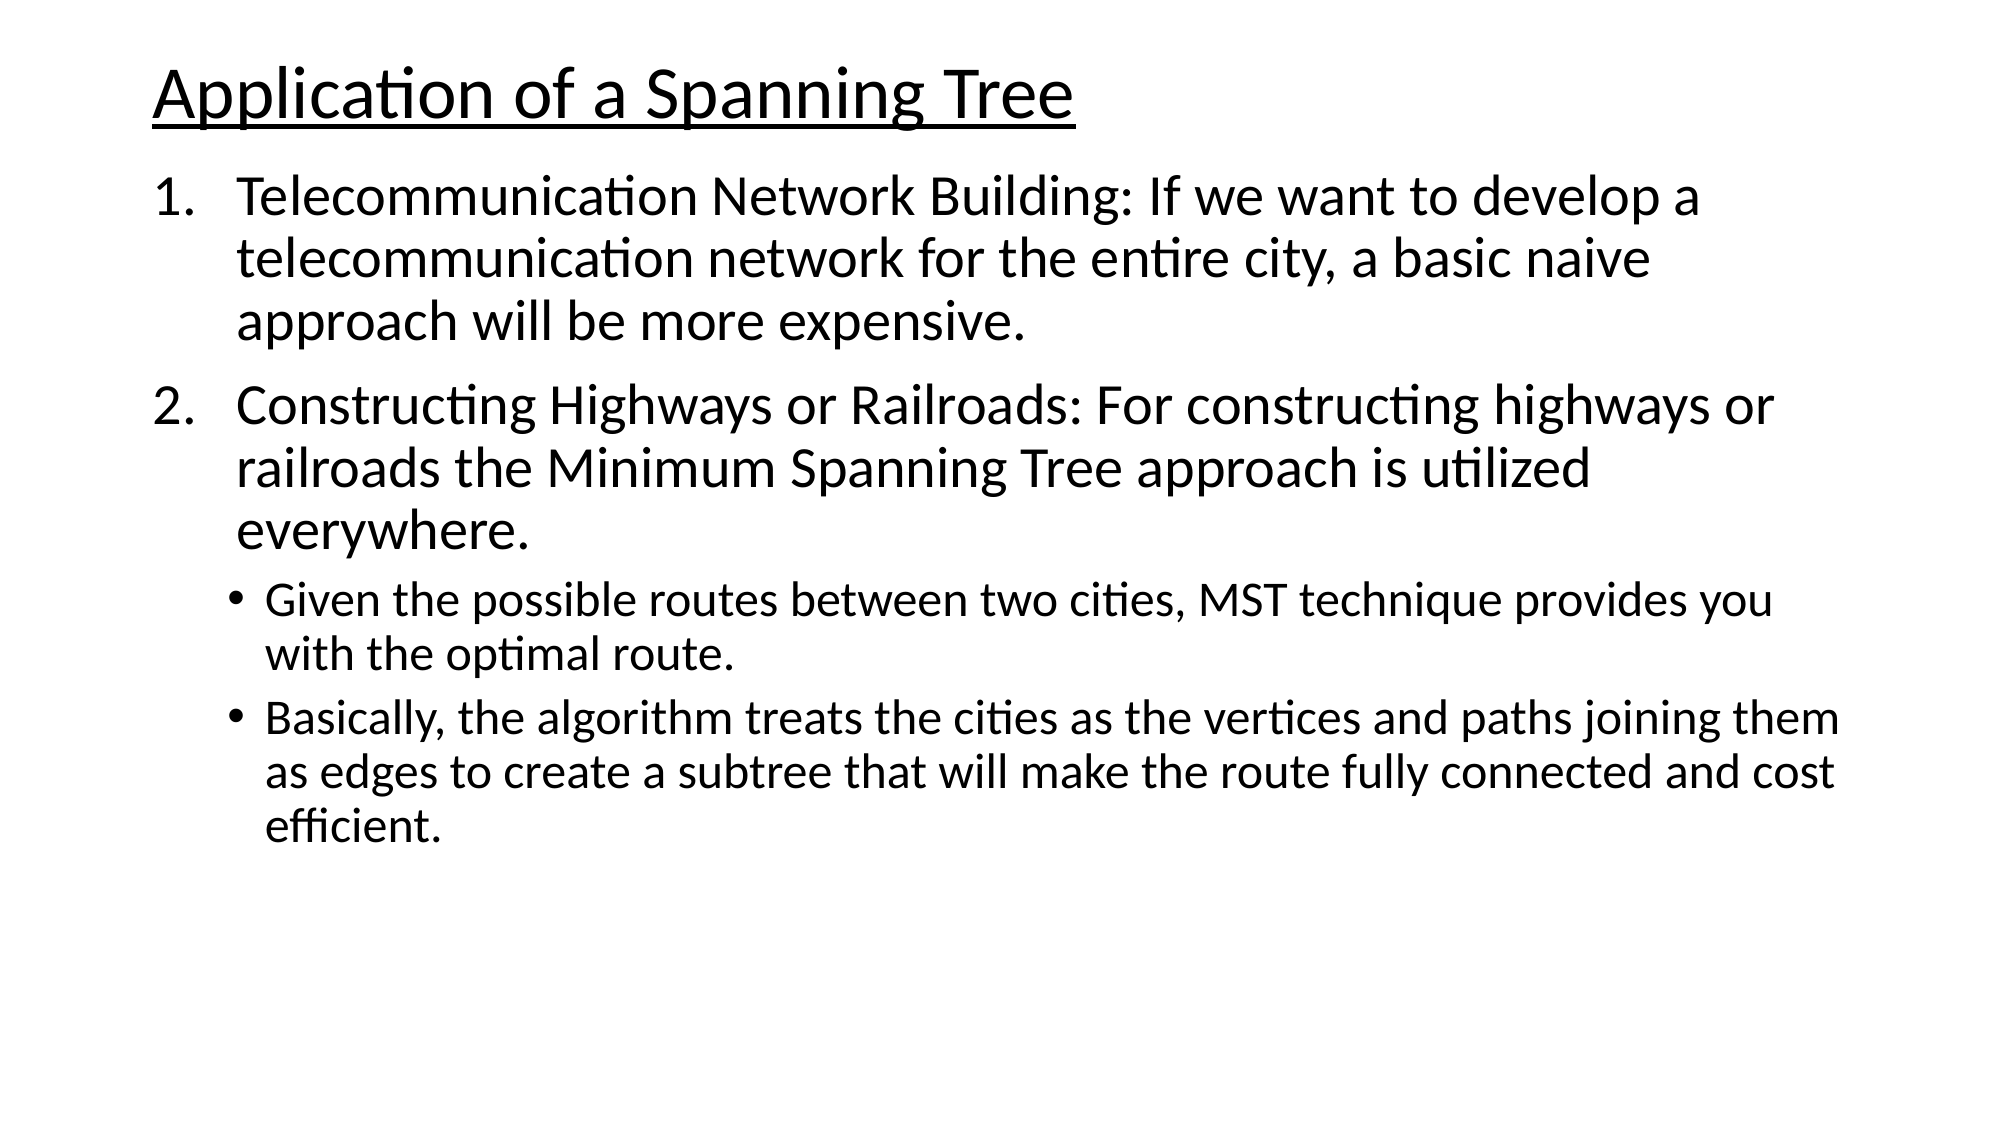

# Application of a Spanning Tree
Telecommunication Network Building: If we want to develop a telecommunication network for the entire city, a basic naive approach will be more expensive.
Constructing Highways or Railroads: For constructing highways or railroads the Minimum Spanning Tree approach is utilized everywhere.
Given the possible routes between two cities, MST technique provides you with the optimal route.
Basically, the algorithm treats the cities as the vertices and paths joining them as edges to create a subtree that will make the route fully connected and cost efficient.